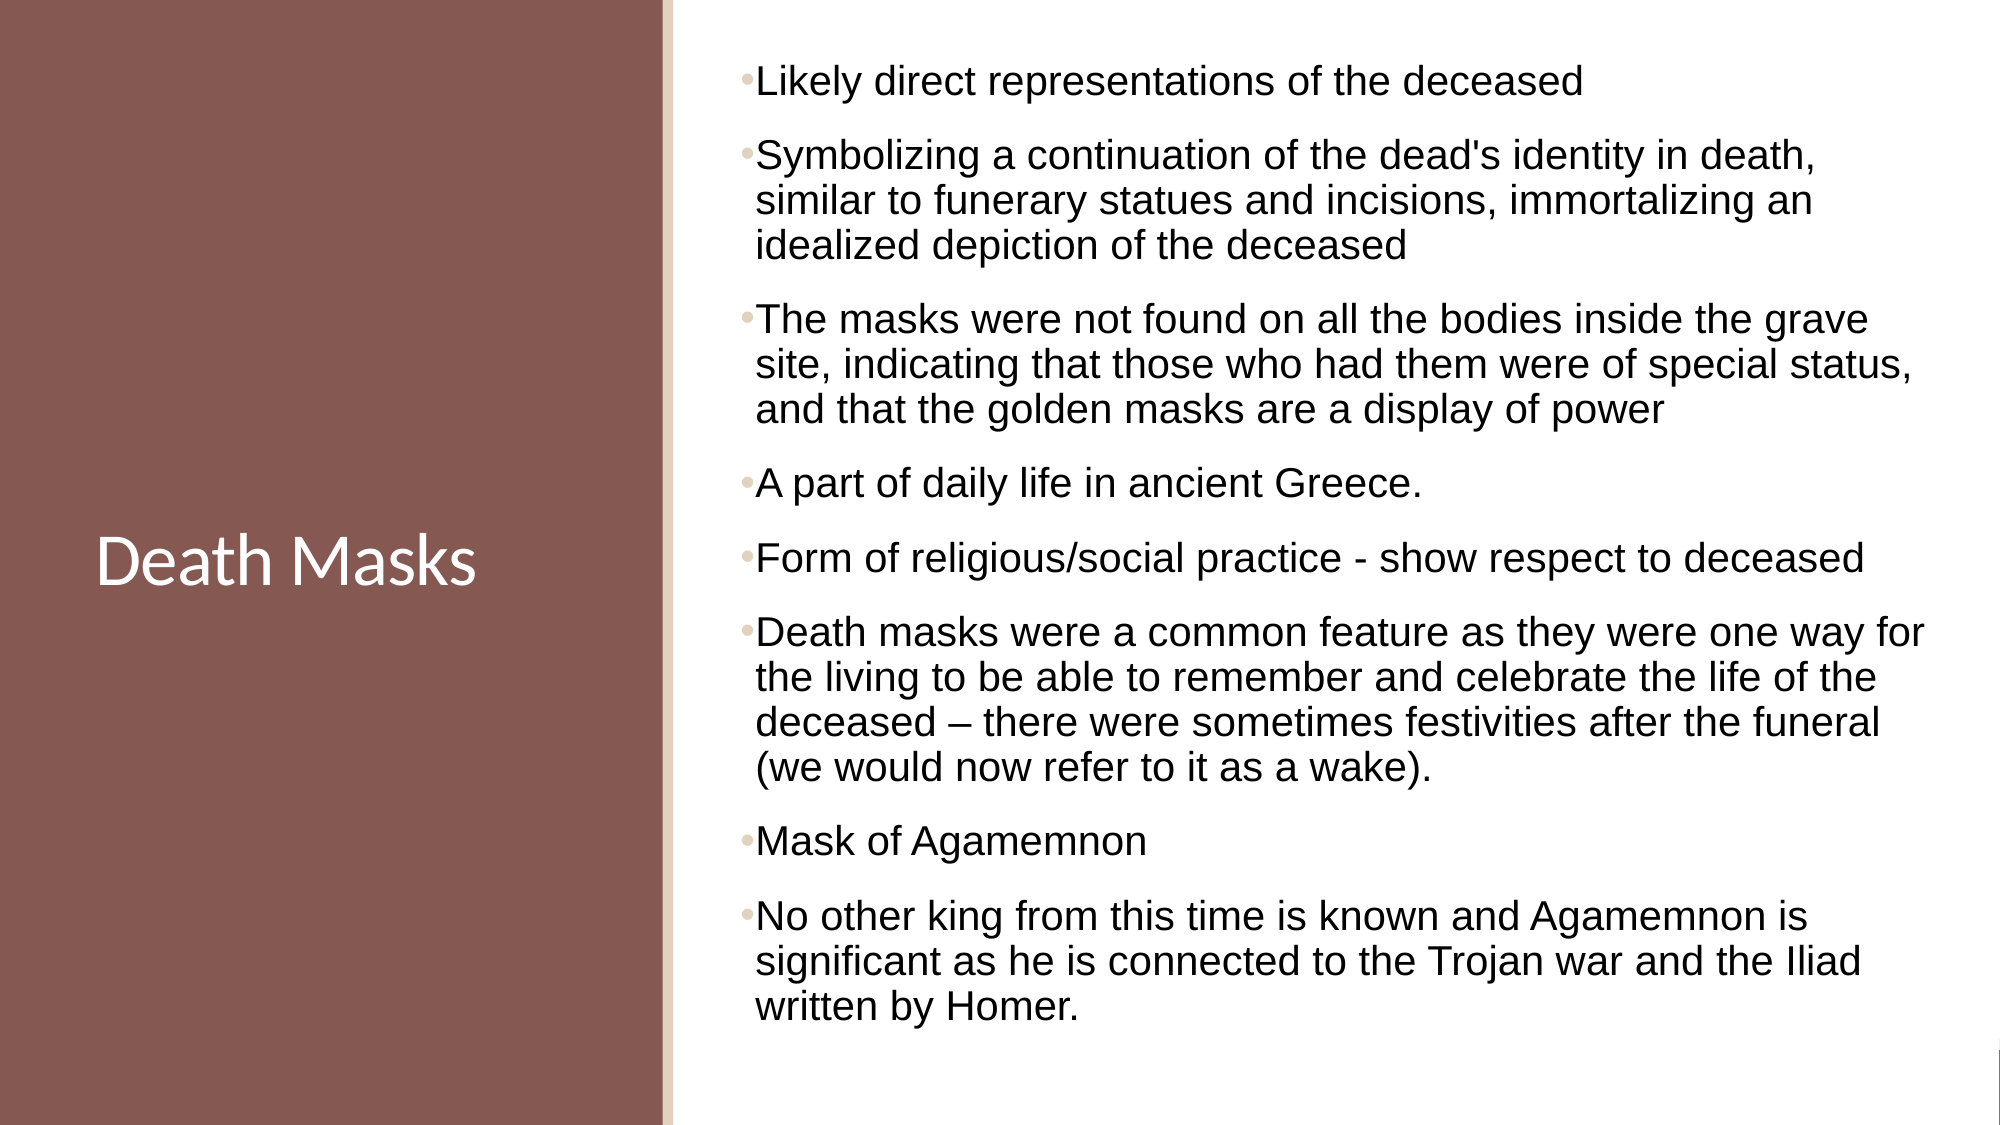

Likely direct representations of the deceased
Symbolizing a continuation of the dead's identity in death, similar to funerary statues and incisions, immortalizing an idealized depiction of the deceased
The masks were not found on all the bodies inside the grave site, indicating that those who had them were of special status, and that the golden masks are a display of power
A part of daily life in ancient Greece.
Form of religious/social practice - show respect to deceased
Death masks were a common feature as they were one way for the living to be able to remember and celebrate the life of the deceased – there were sometimes festivities after the funeral (we would now refer to it as a wake).
Mask of Agamemnon
No other king from this time is known and Agamemnon is significant as he is connected to the Trojan war and the Iliad written by Homer.

# Death Masks